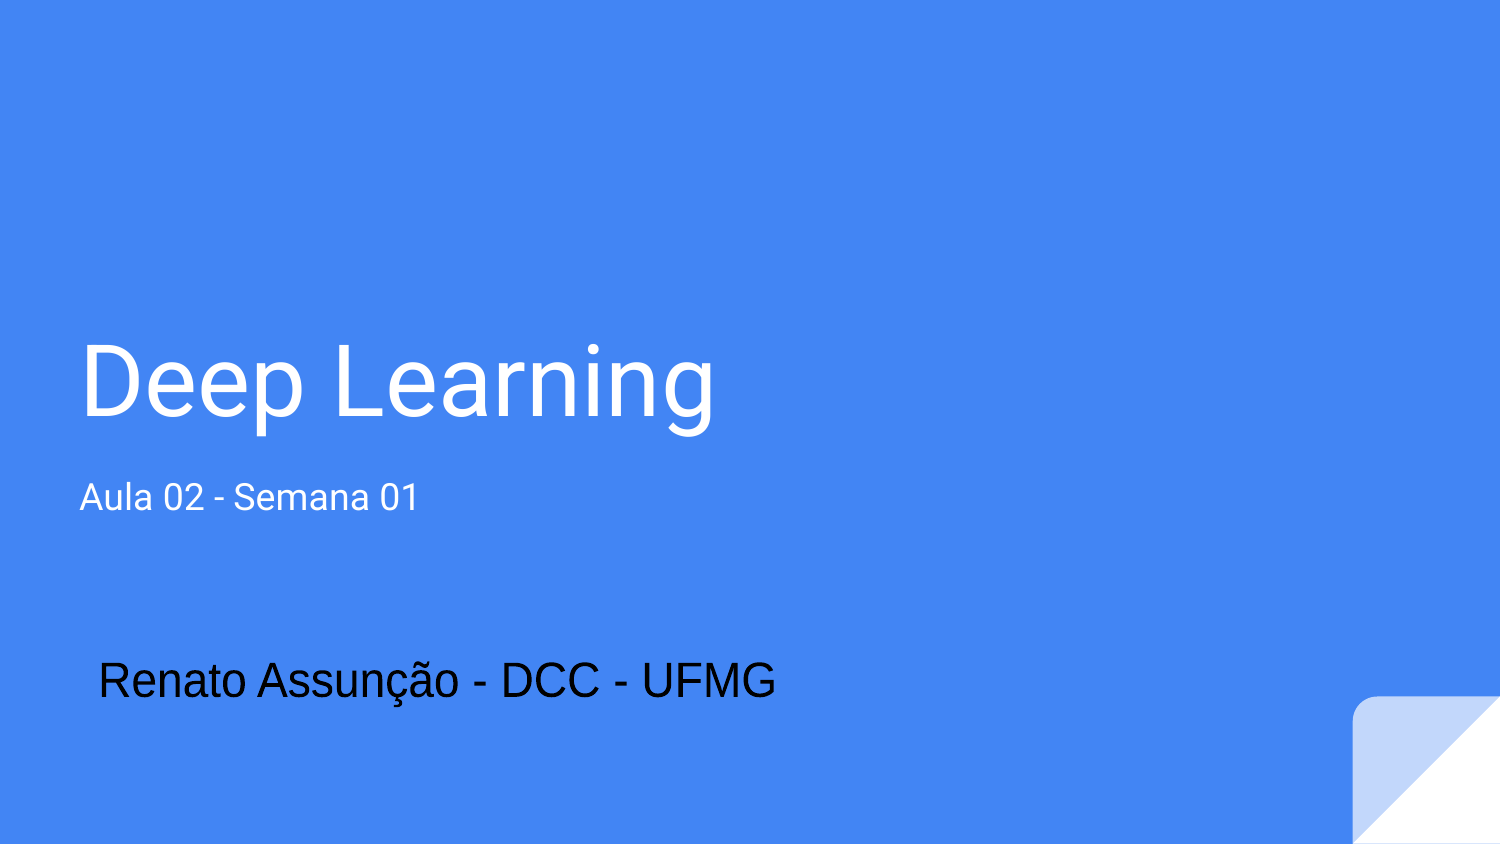

# Deep Learning
Aula 02 - Semana 01